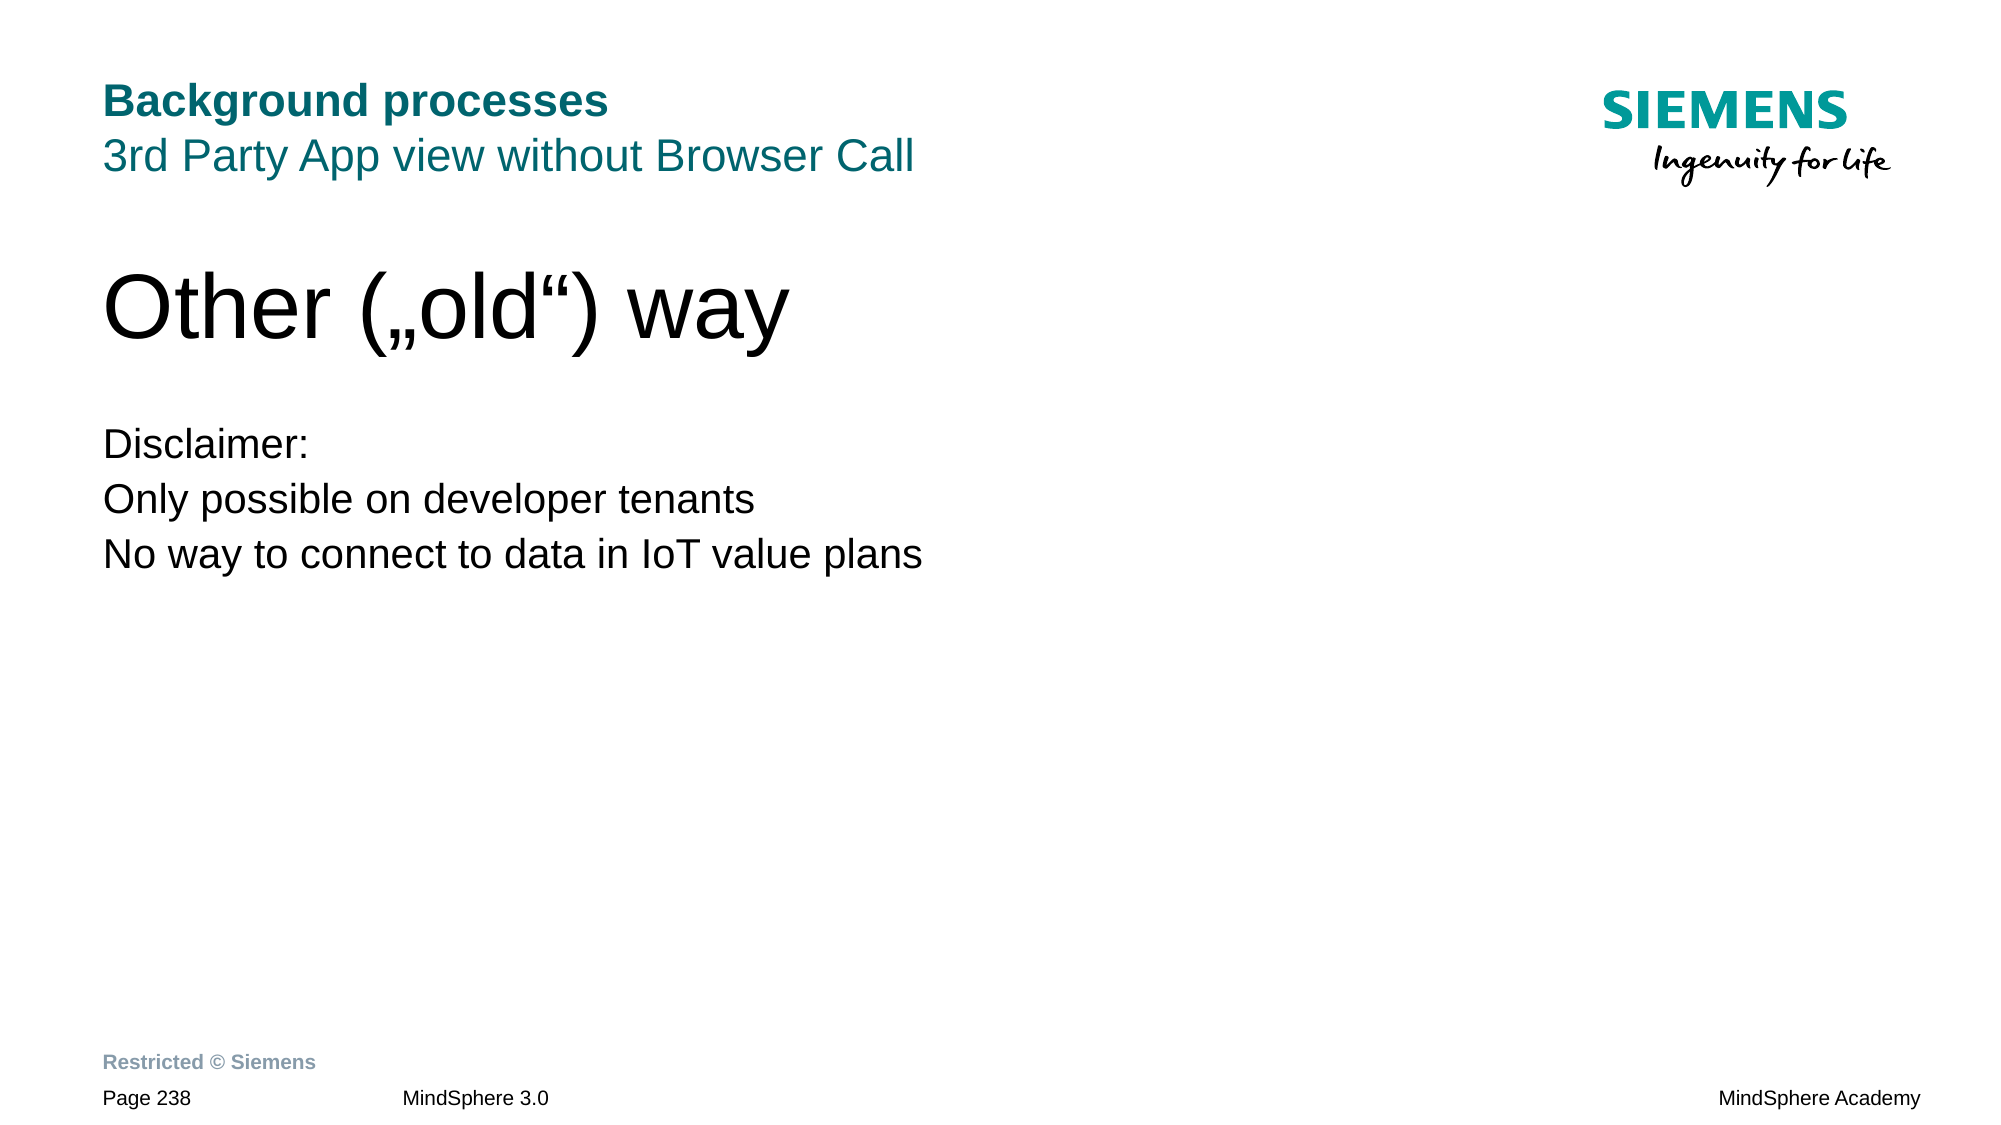

# Background processes 3rd Party App view without Browser Call
Other („old“) way

Disclaimer:
Only possible on developer tenants
No way to connect to data in IoT value plans